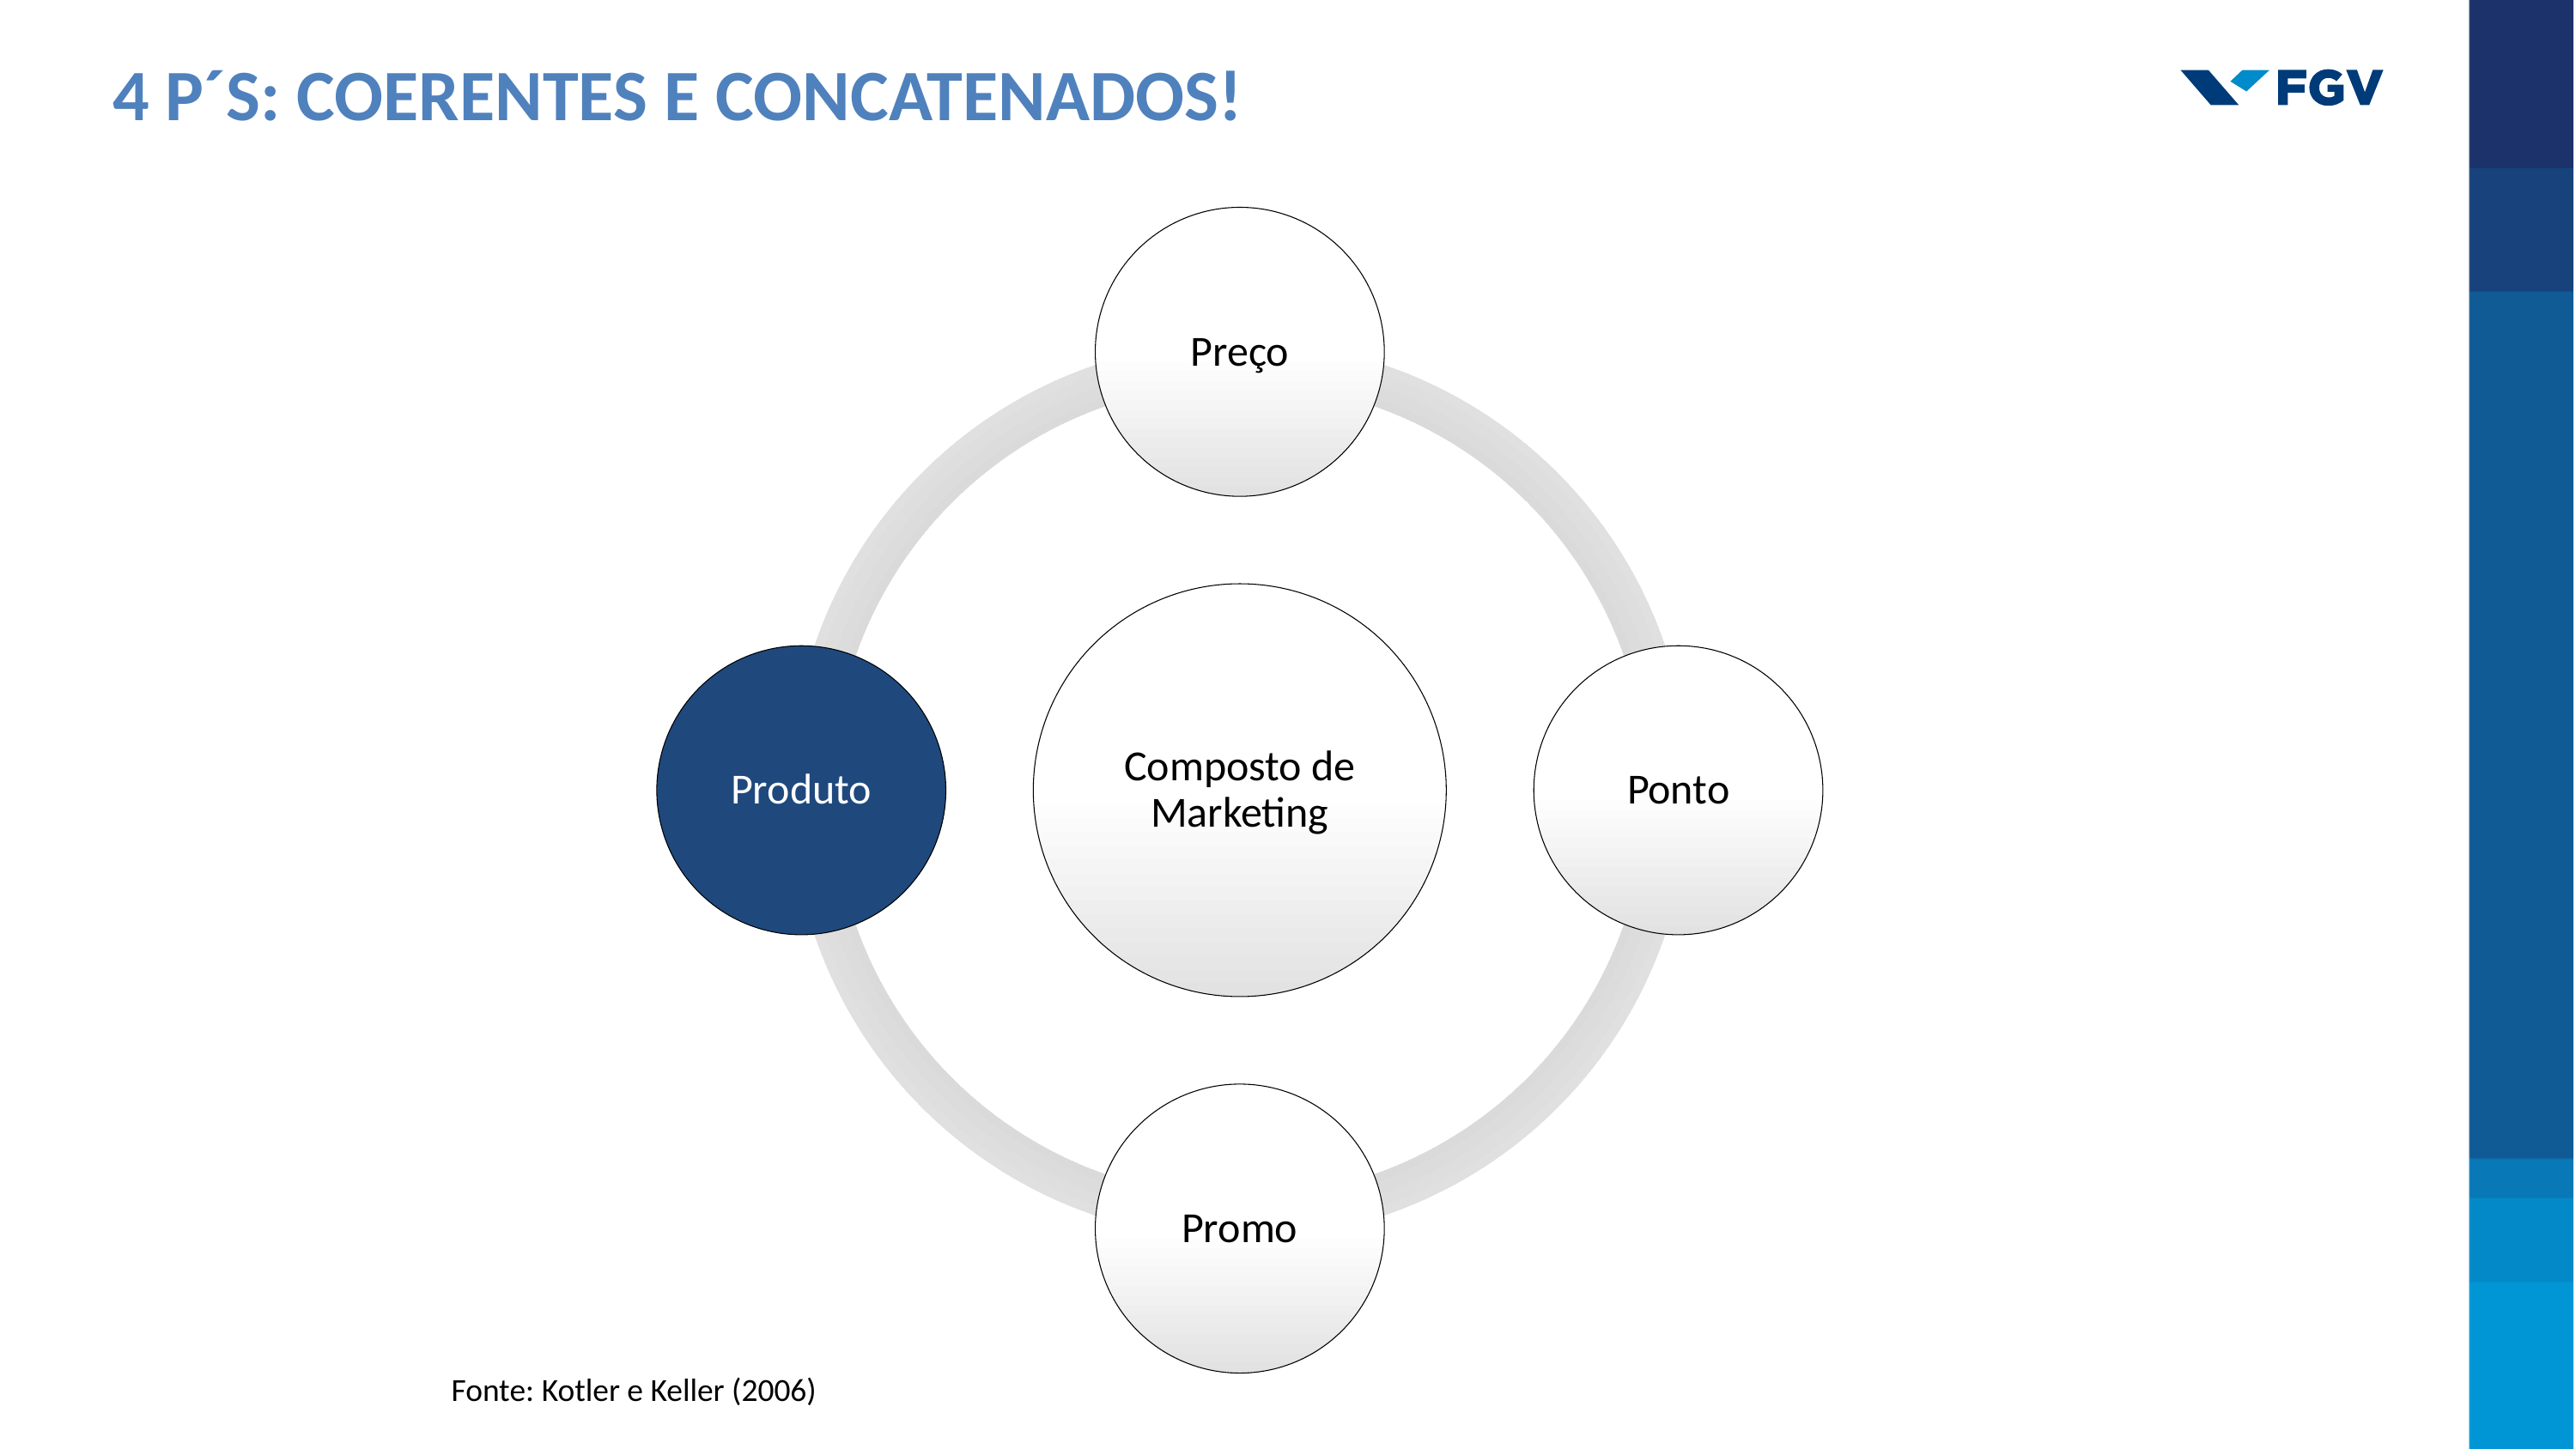

4 P´S: COERENTES E CONCATENADOS!
Composto de Marketing
Preço
Ponto
Promo
Produto
Fonte: Kotler e Keller (2006)